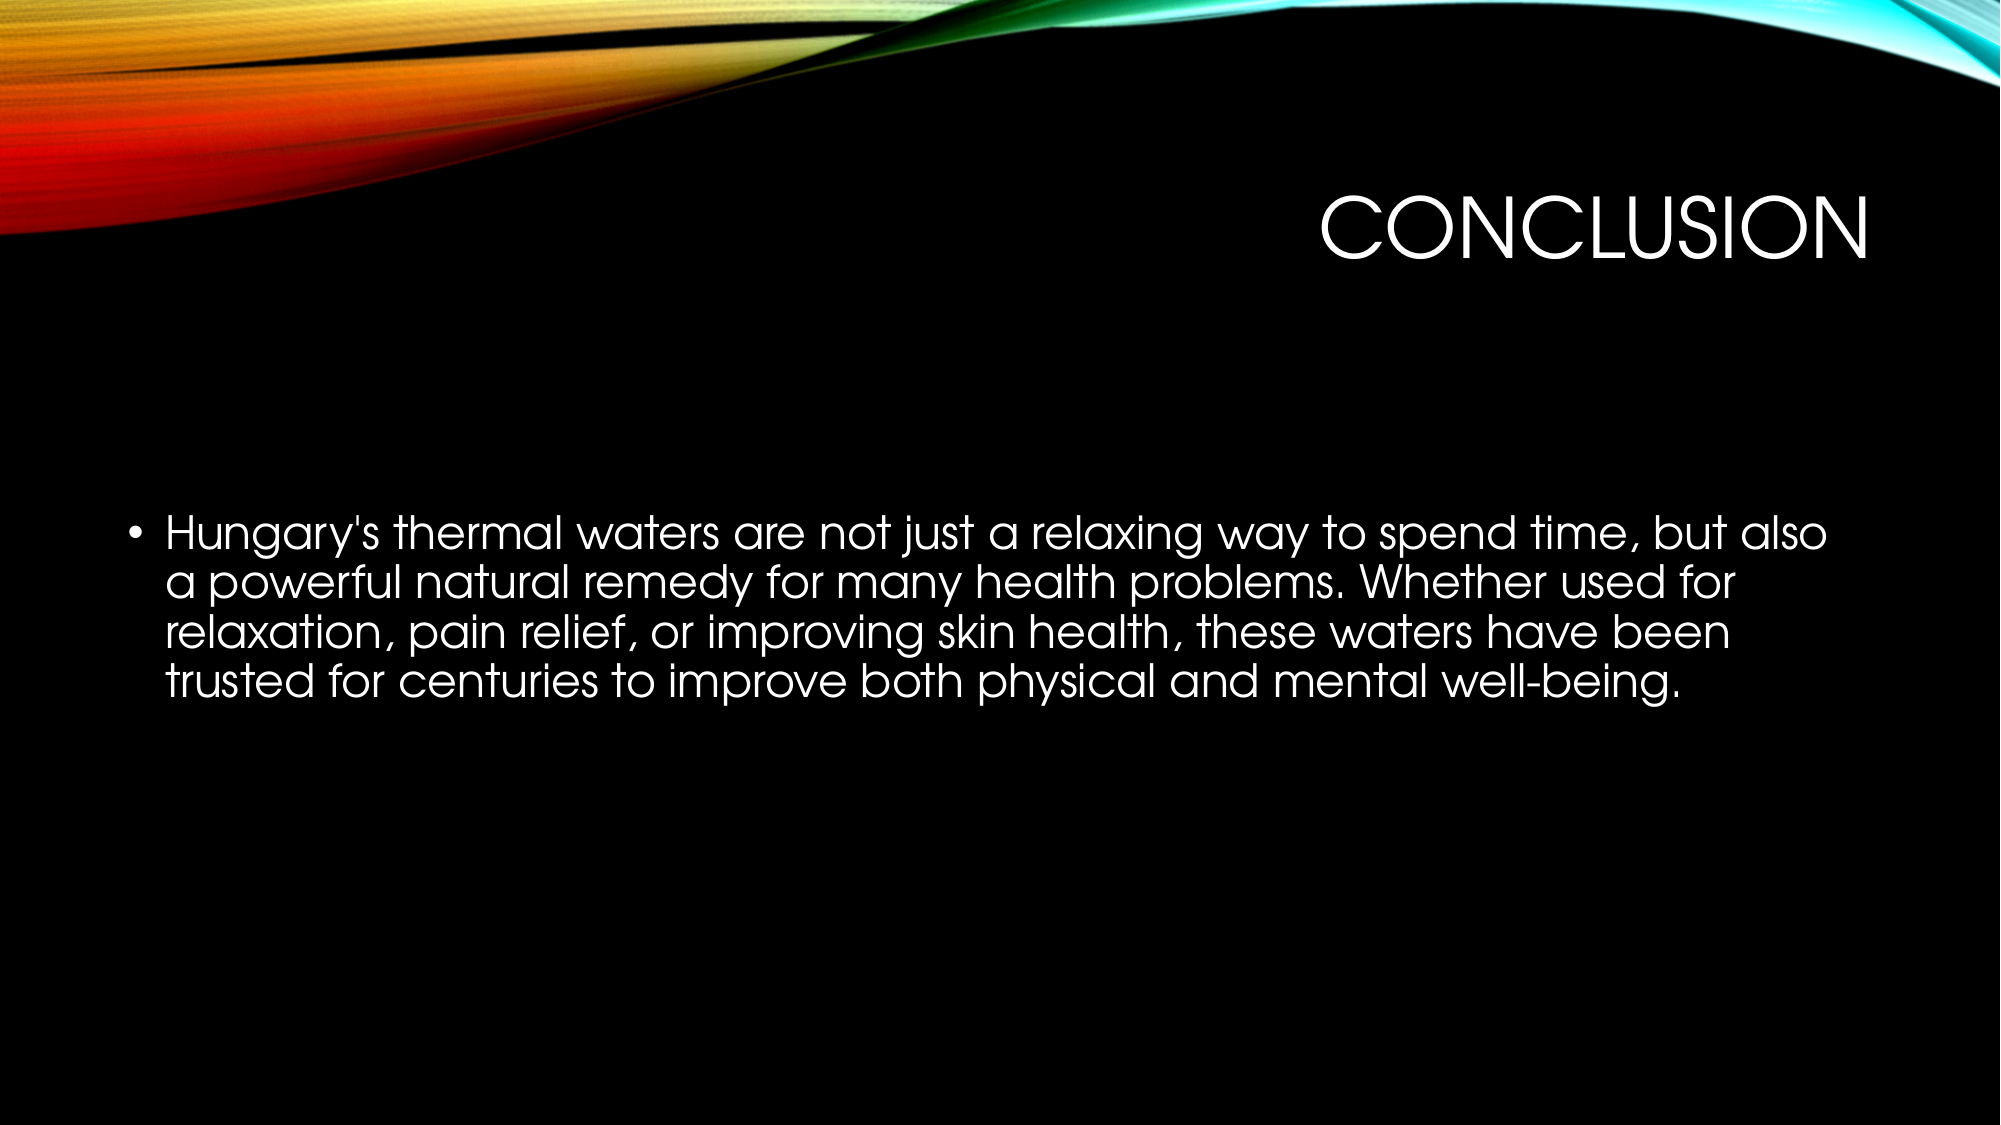

# Conclusion
Hungary's thermal waters are not just a relaxing way to spend time, but also a powerful natural remedy for many health problems. Whether used for relaxation, pain relief, or improving skin health, these waters have been trusted for centuries to improve both physical and mental well-being.